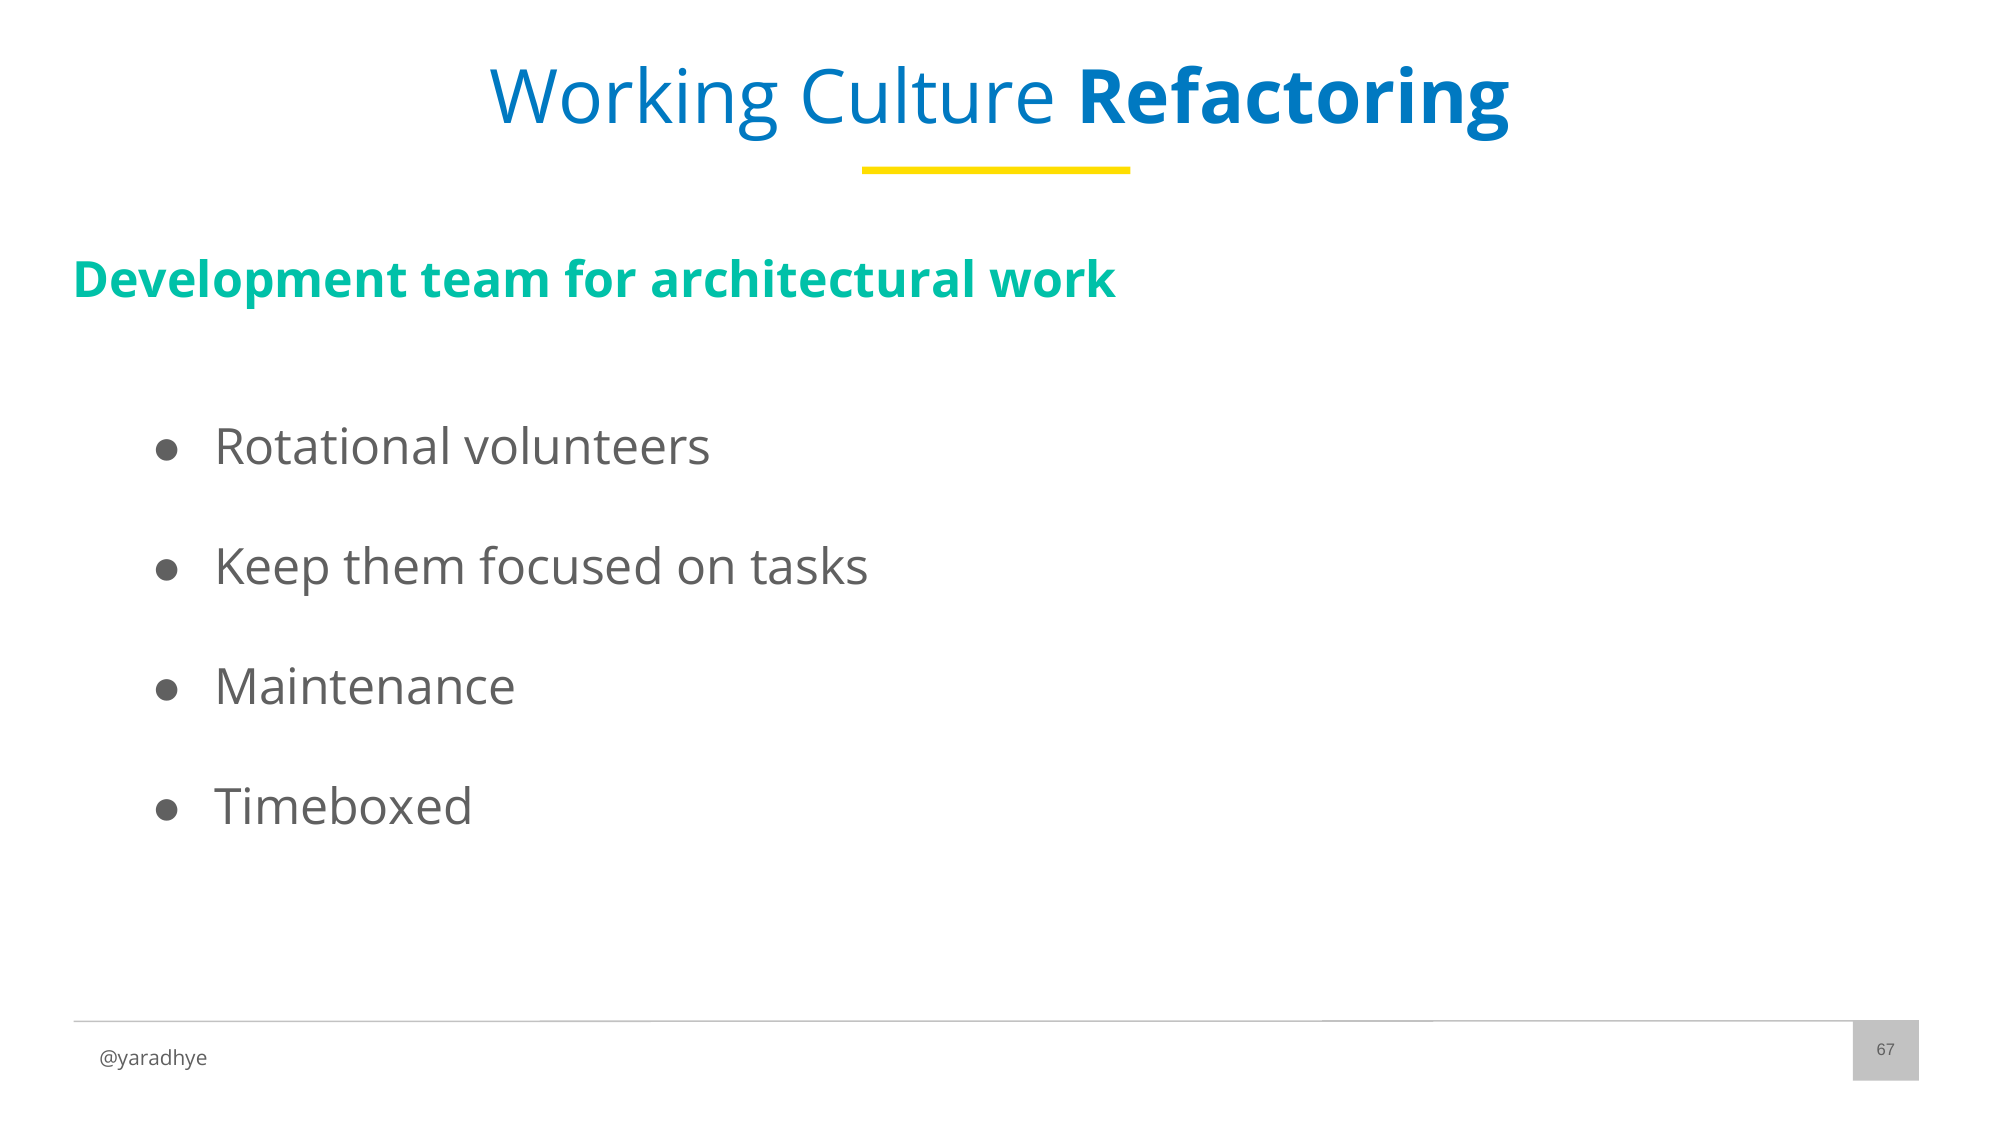

# Working Culture Refactoring
Development team for architectural work
Rotational volunteers
Keep them focused on tasks
Maintenance
Timeboxed